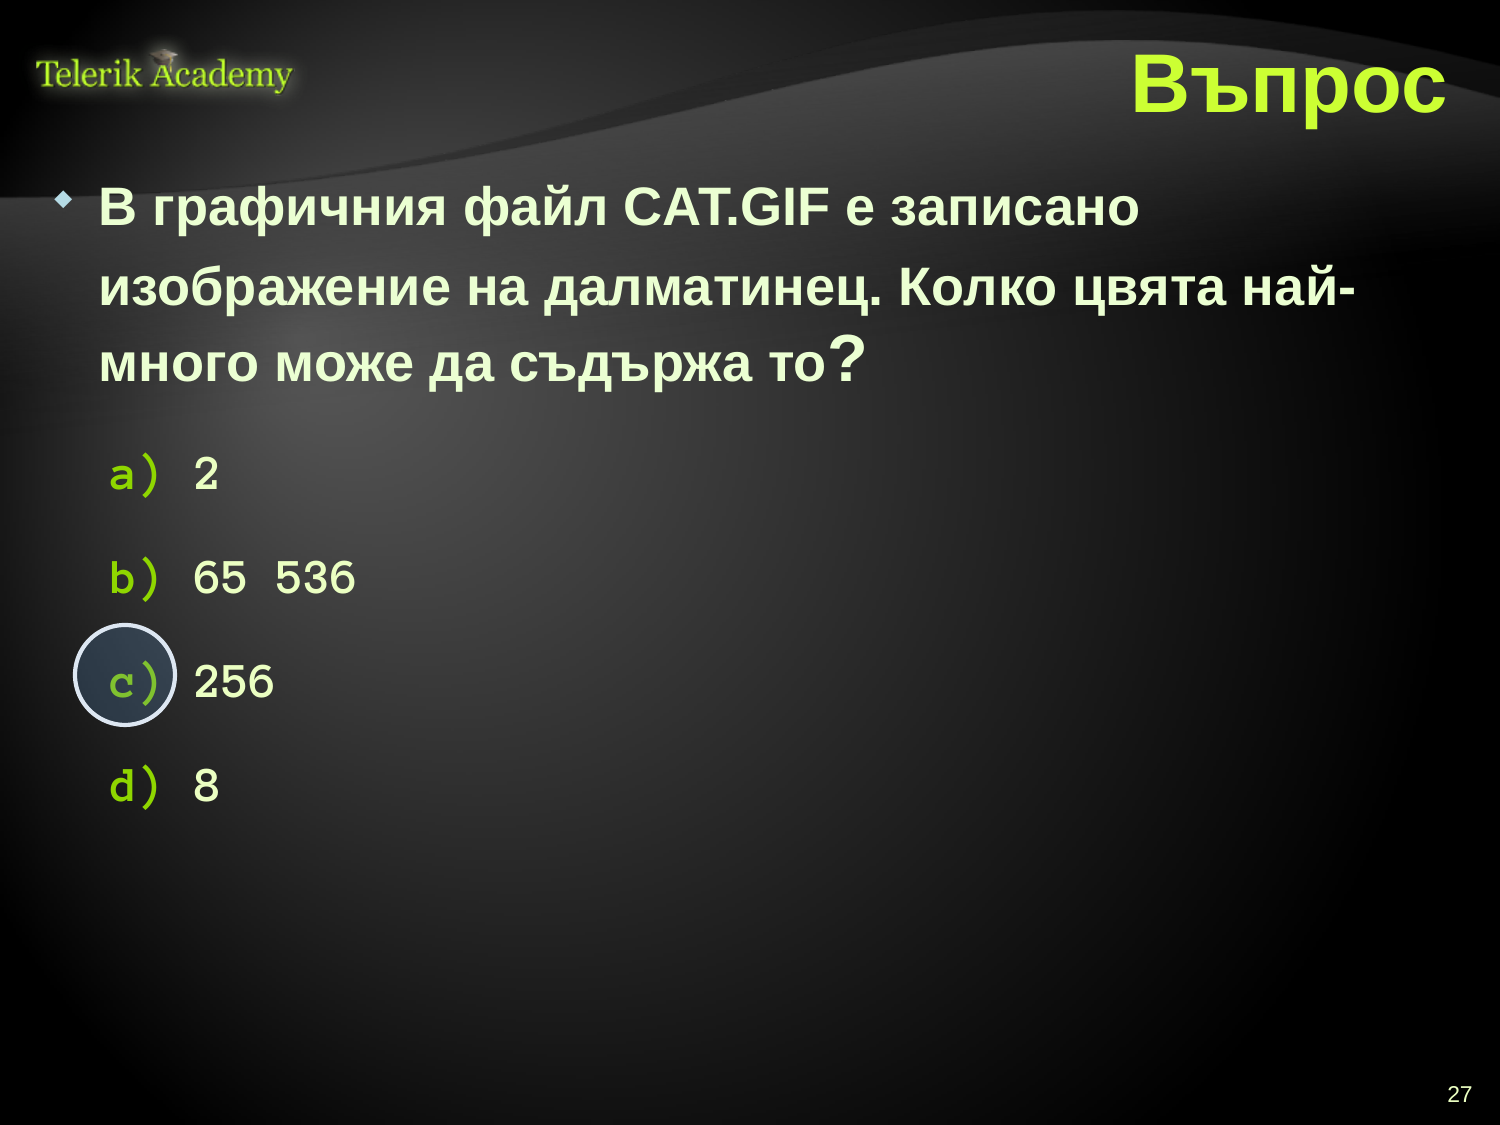

# Въпрос
В графичния файл CAT.GIF е записано изображение на далматинец. Колко цвята най-много може да съдържа то?
2
65 536
256
8

27